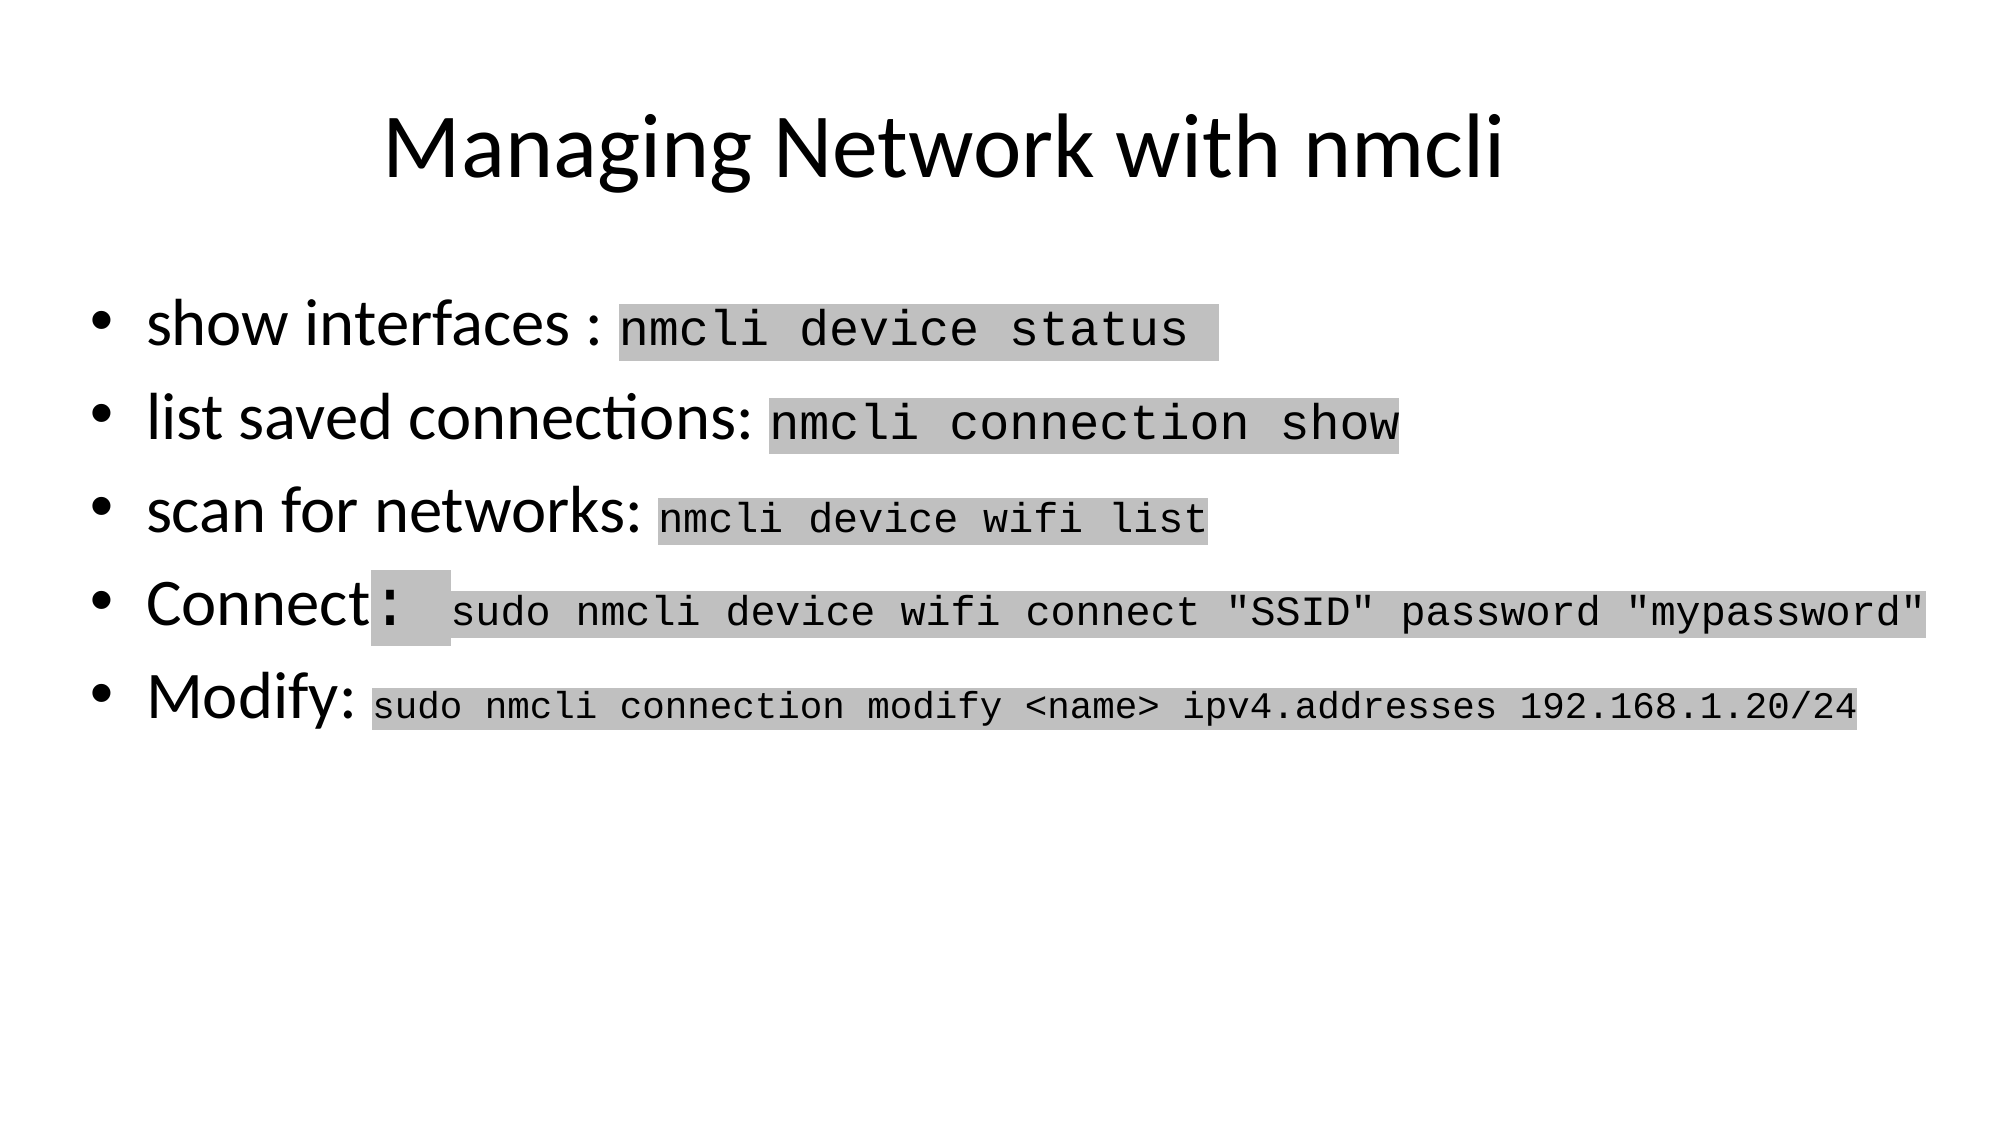

Managing Network with nmcli

show interfaces : nmcli device status
list saved connections: nmcli connection show
scan for networks: nmcli device wifi list
Connect: sudo nmcli device wifi connect "SSID" password "mypassword"
Modify: sudo nmcli connection modify <name> ipv4.addresses 192.168.1.20/24